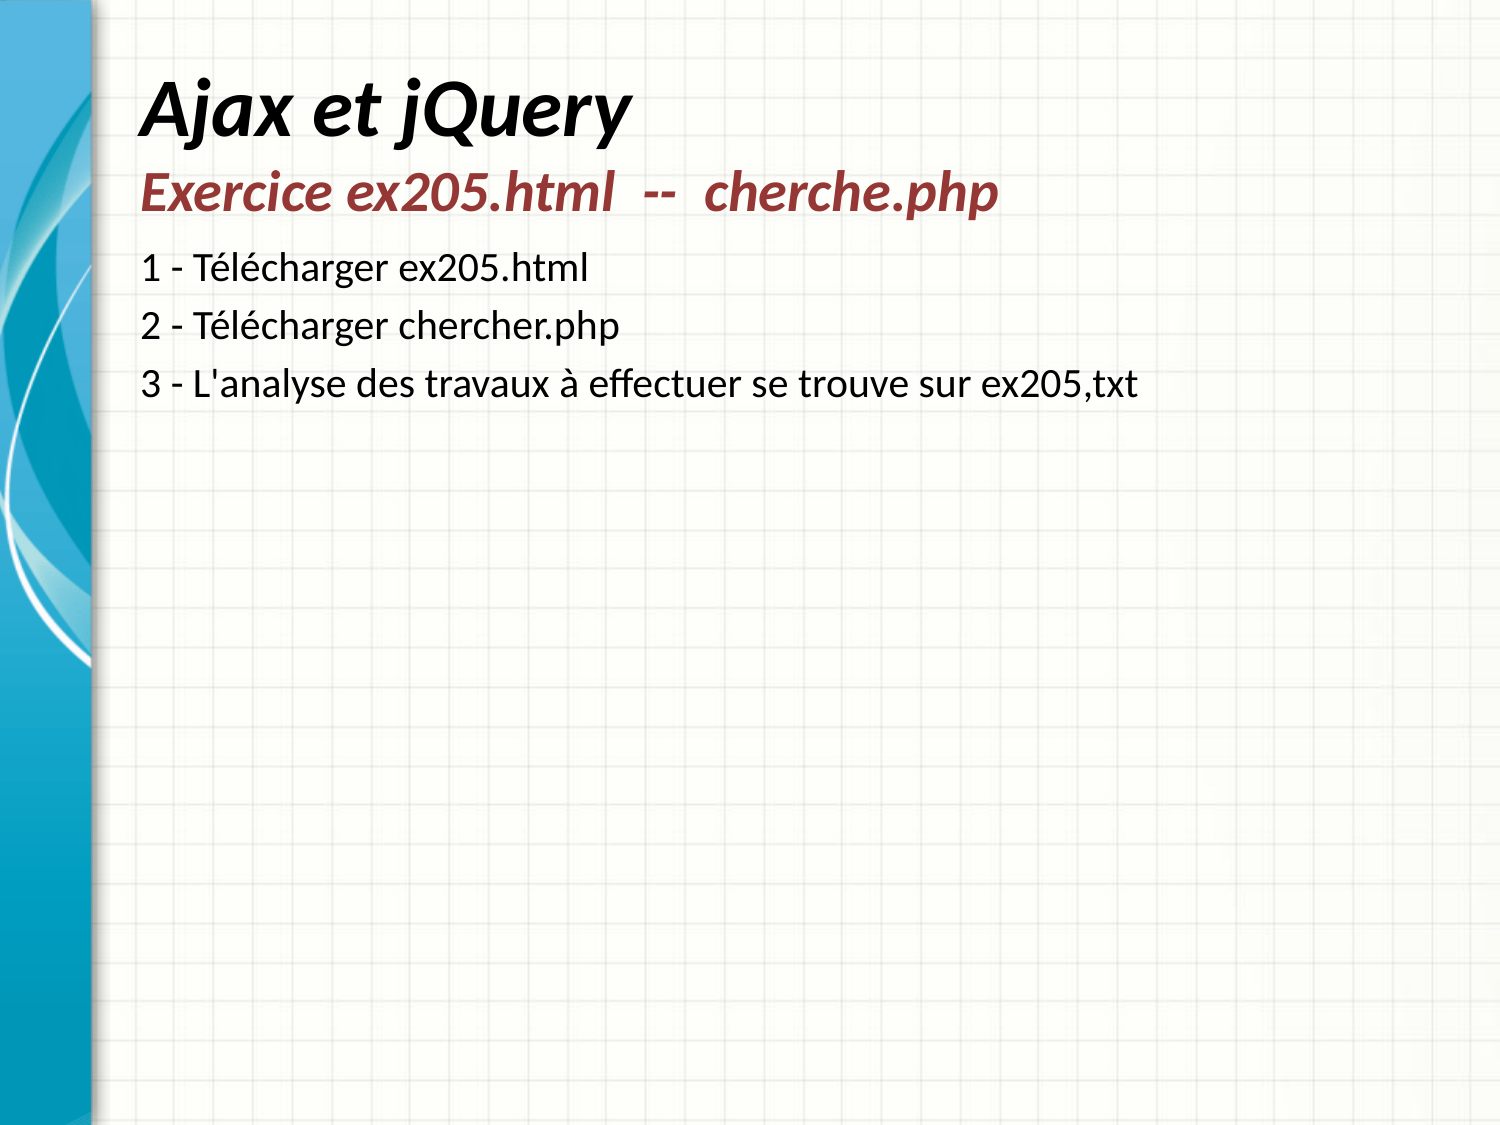

# Ajax et jQuery Exercice ex205.html  --  cherche.php
1 - Télécharger ex205.html
2 - Télécharger chercher.php
3 - L'analyse des travaux à effectuer se trouve sur ex205,txt